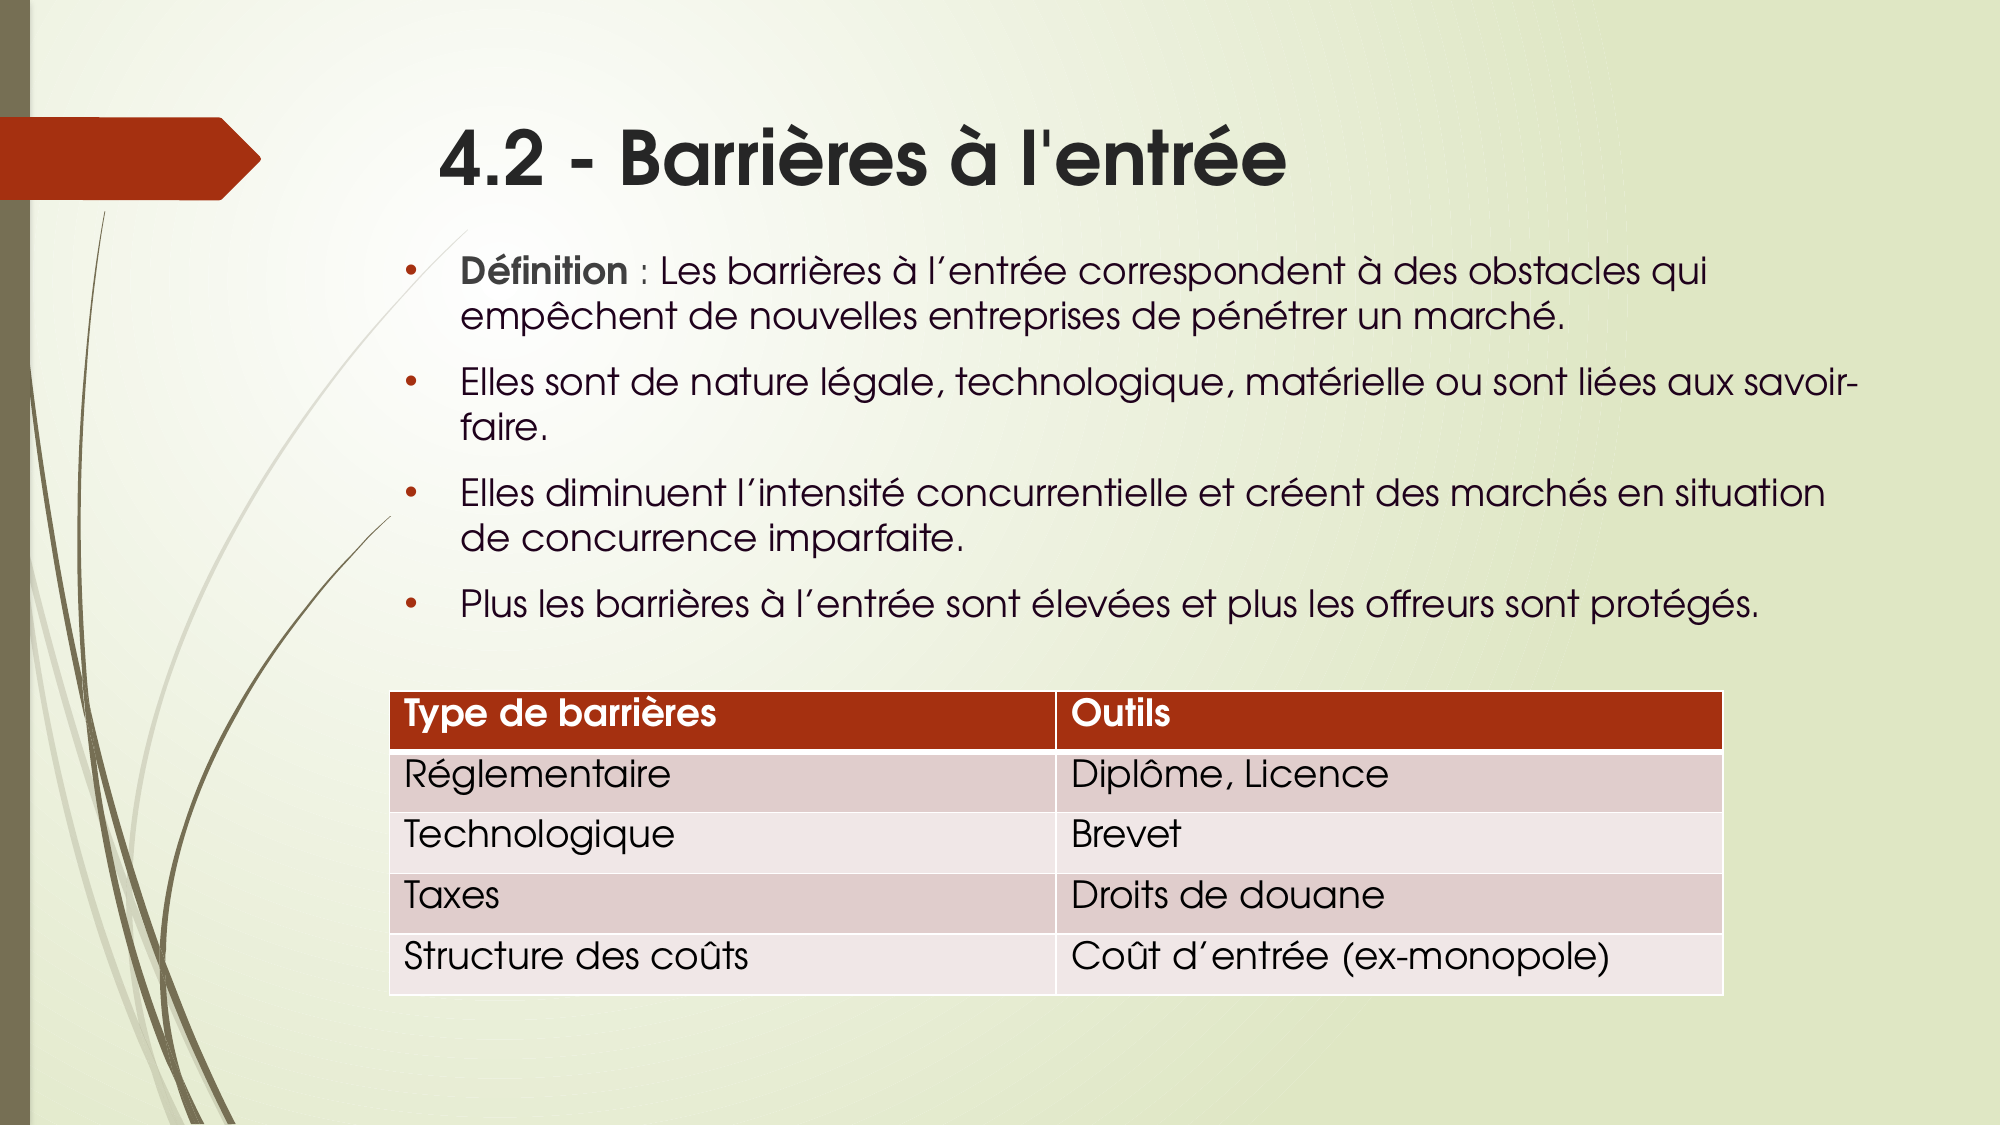

# 4.2 - Barrières à l'entrée
Définition : Les barrières à l’entrée correspondent à des obstacles qui empêchent de nouvelles entreprises de pénétrer un marché.
Elles sont de nature légale, technologique, matérielle ou sont liées aux savoir-faire.
Elles diminuent l’intensité concurrentielle et créent des marchés en situation de concurrence imparfaite.
Plus les barrières à l’entrée sont élevées et plus les offreurs sont protégés.

| Type de barrières | Outils |
| --- | --- |
| Réglementaire | Diplôme, Licence |
| Technologique | Brevet |
| Taxes | Droits de douane |
| Structure des coûts | Coût d’entrée (ex-monopole) |